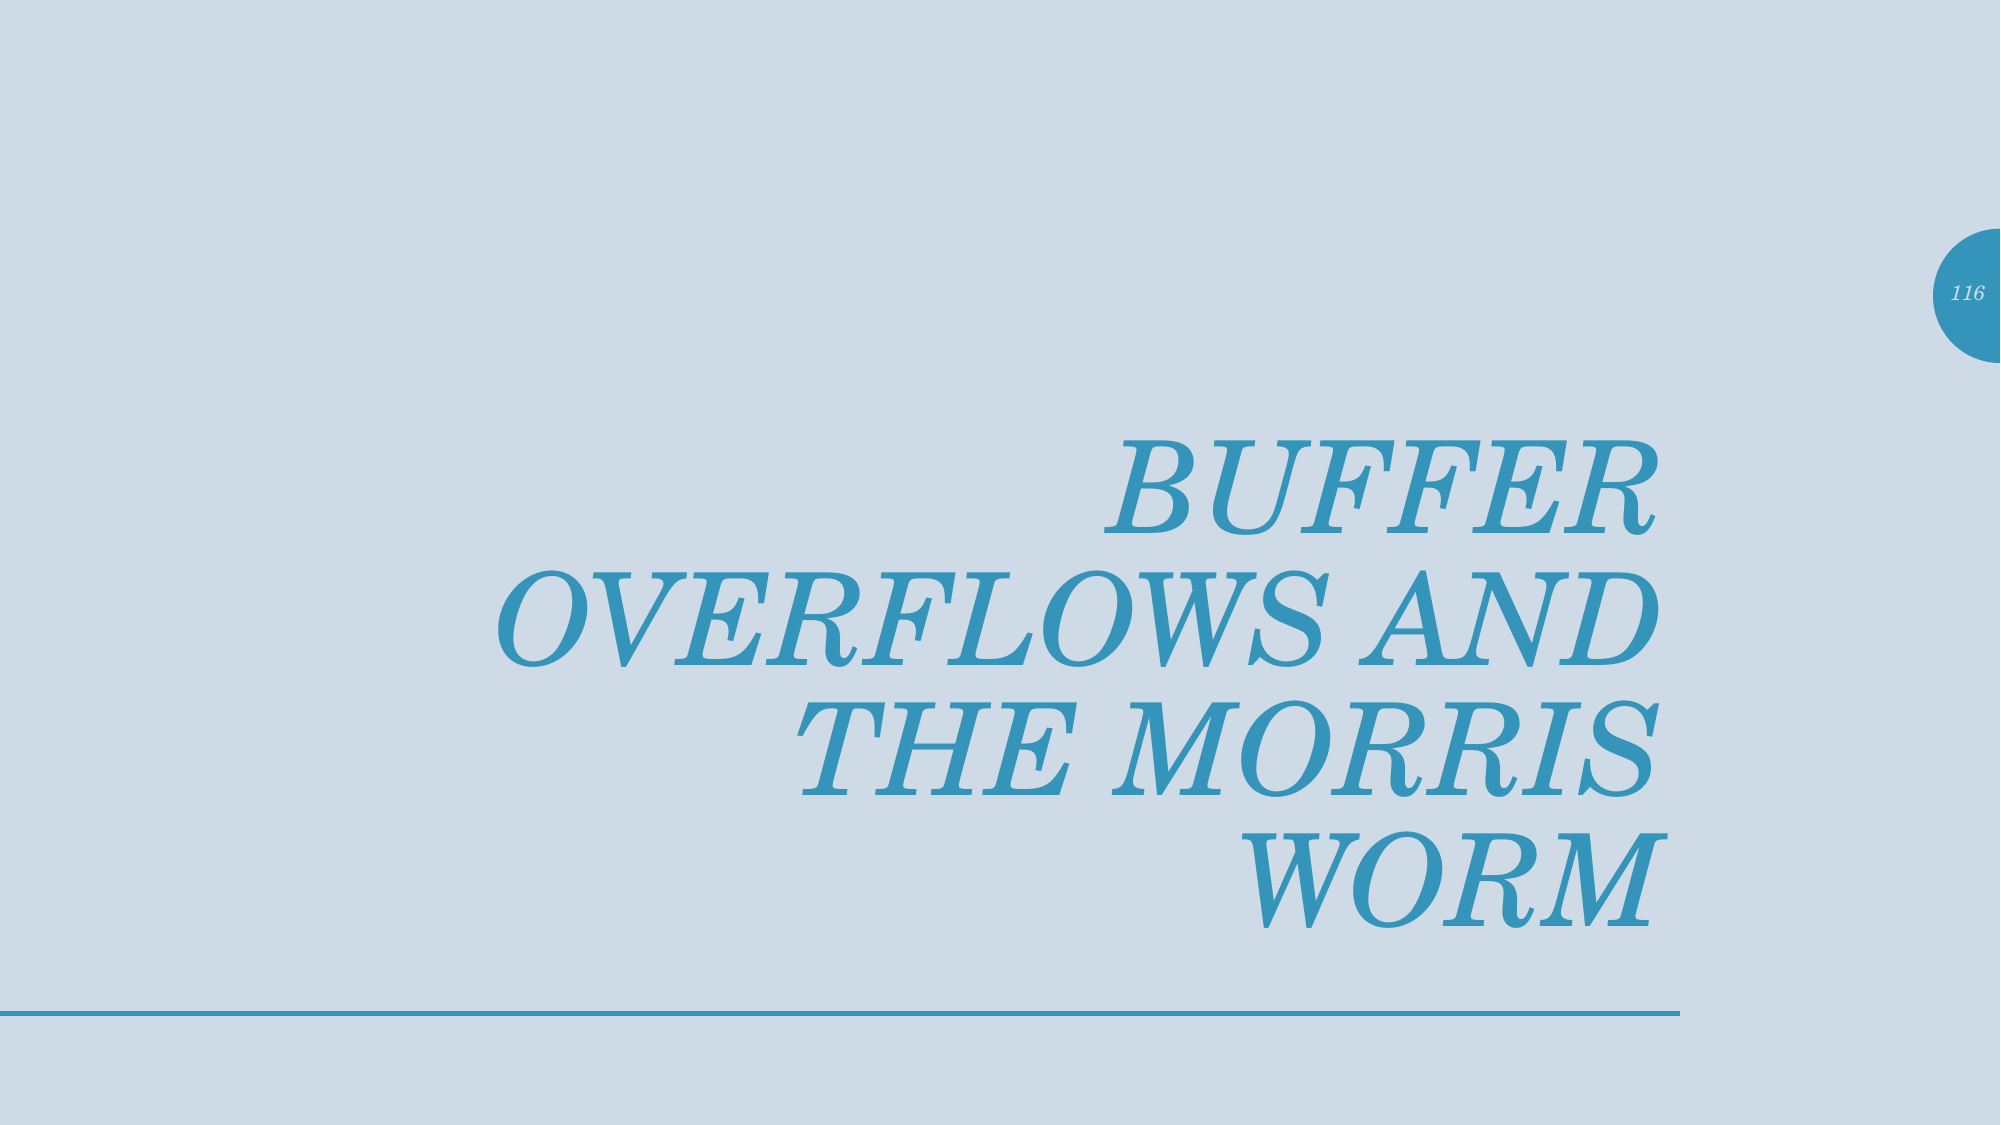

116
# Buffer overflows and the morris worm